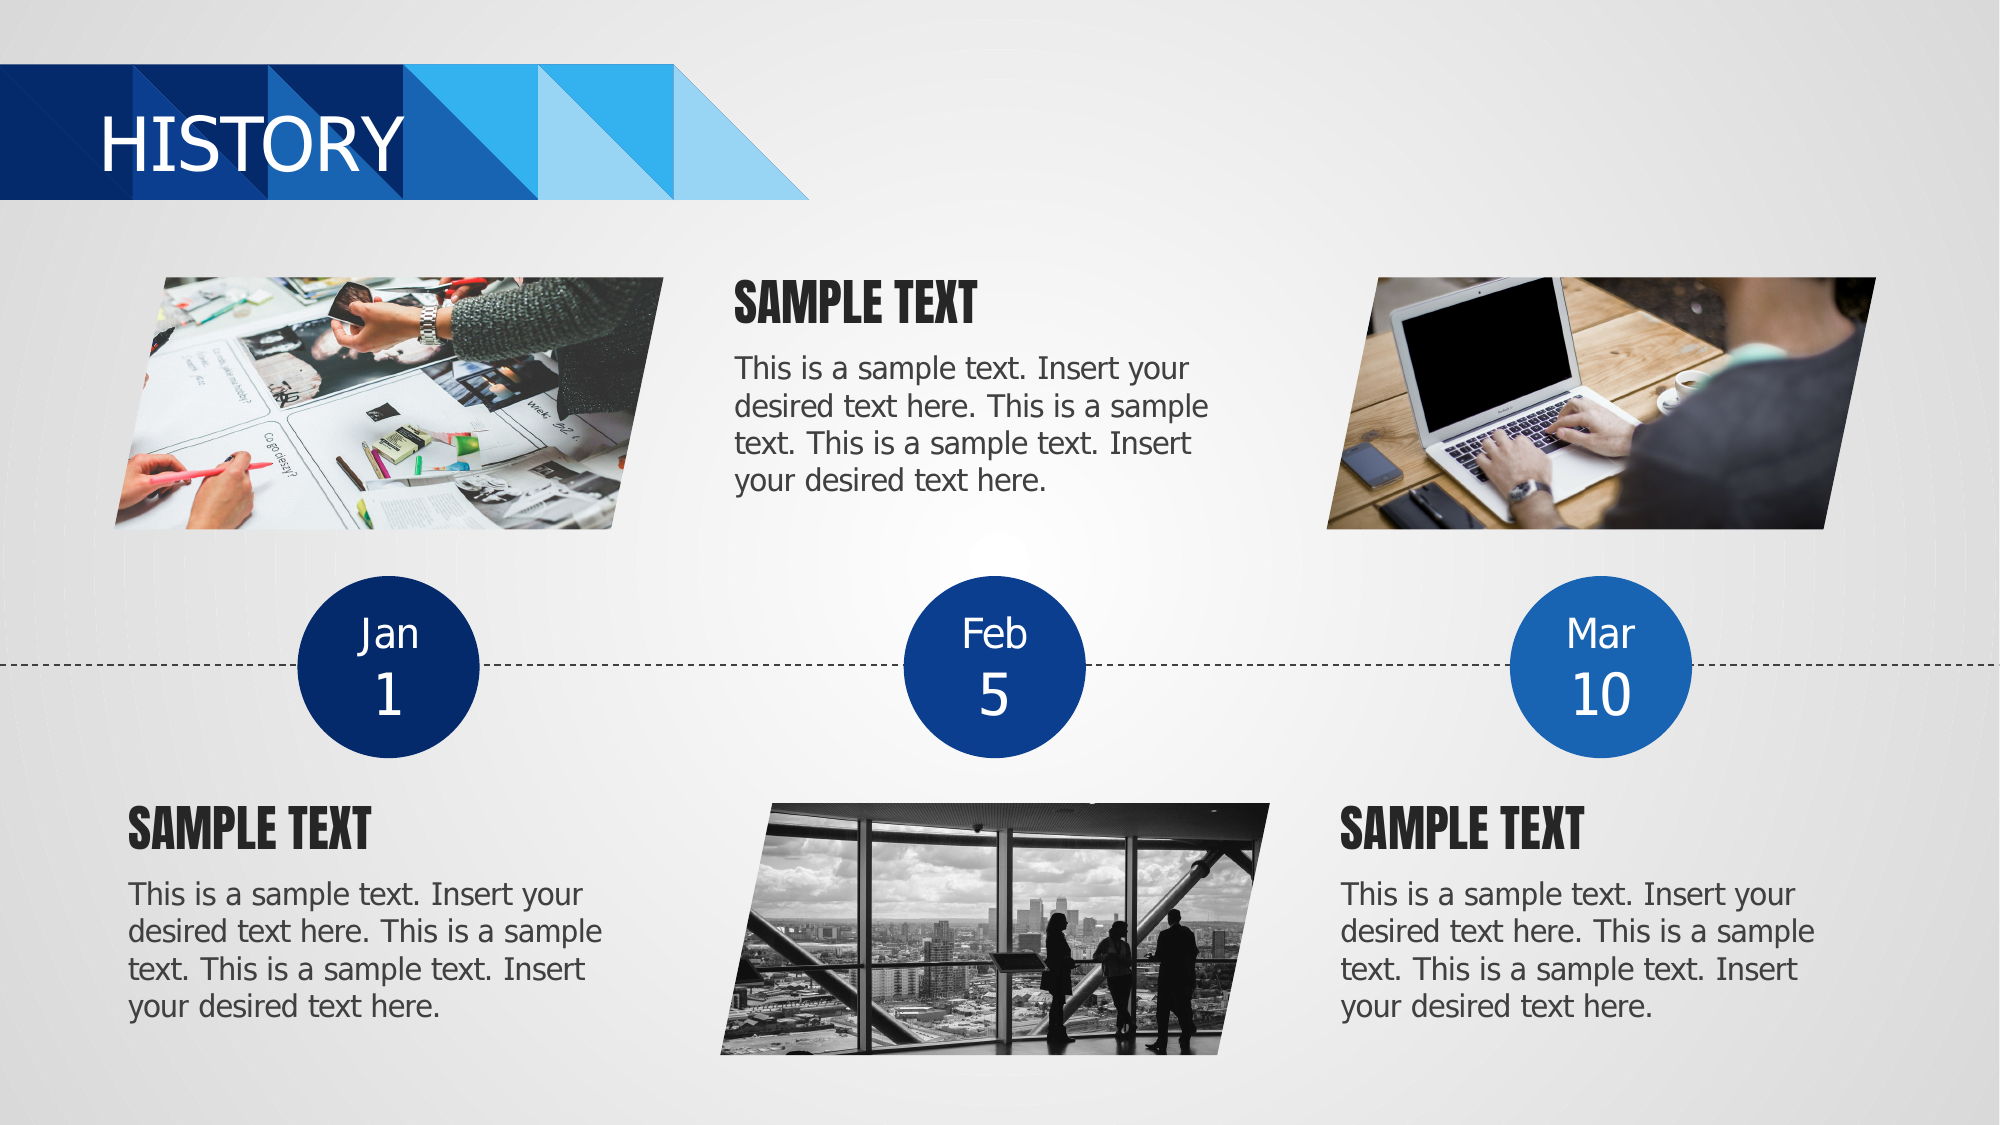

# HISTORY
SAMPLE TEXT

This is a sample text. Insert your desired text here. This is a sample text. This is a sample text. Insert your desired text here.
Jan
1
Feb
5
Mar
10
SAMPLE TEXT
SAMPLE TEXT

This is a sample text. Insert your desired text here. This is a sample text. This is a sample text. Insert your desired text here.
This is a sample text. Insert your desired text here. This is a sample text. This is a sample text. Insert your desired text here.